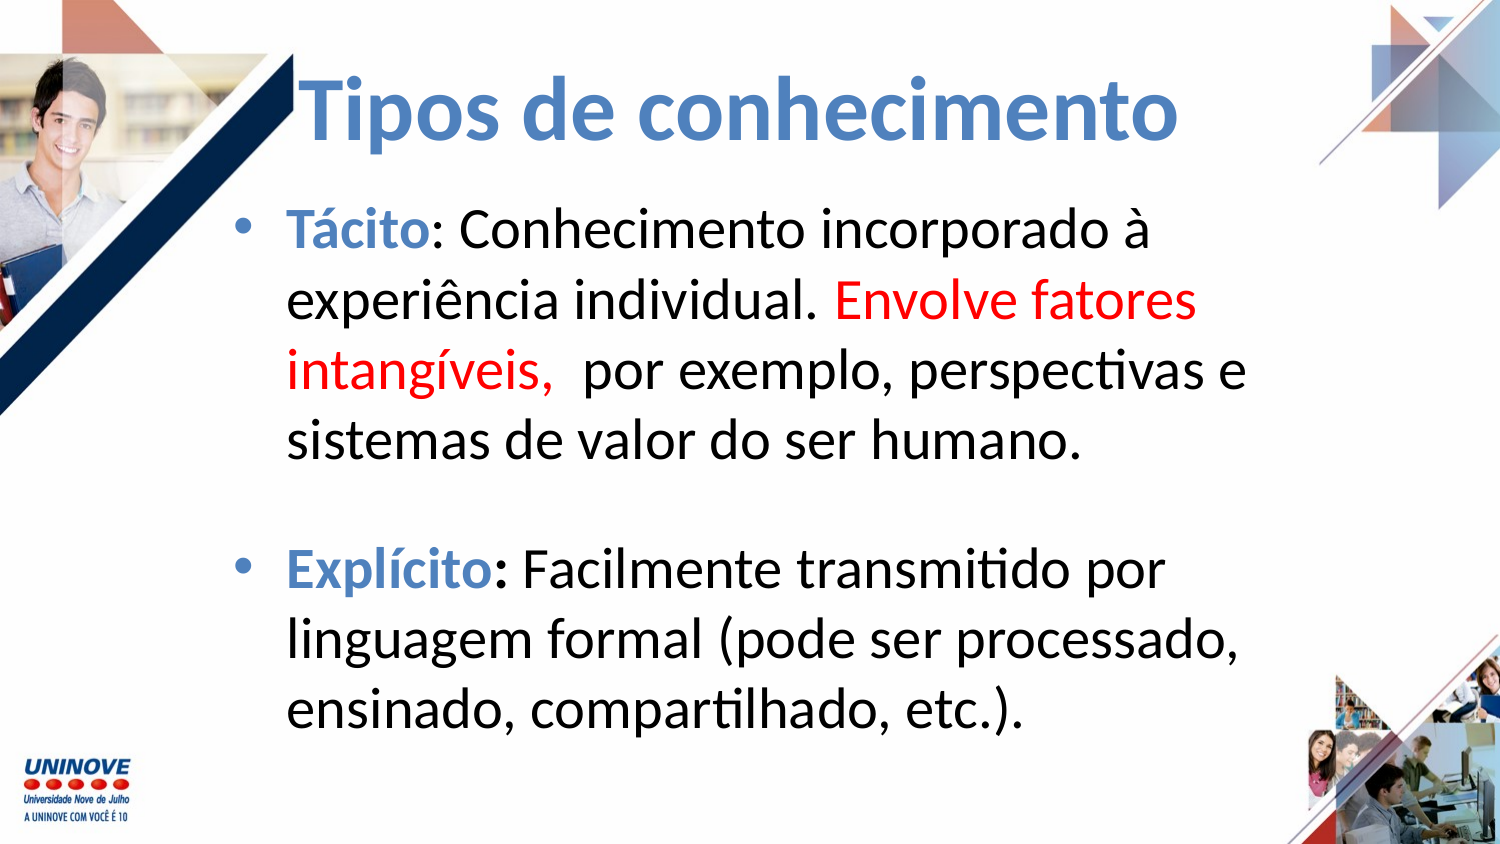

# Tipos de conhecimento
Tácito: Conhecimento incorporado à experiência individual. Envolve fatores intangíveis,  por exemplo, perspectivas e sistemas de valor do ser humano.

Explícito: Facilmente transmitido por linguagem formal (pode ser processado, ensinado, compartilhado, etc.).